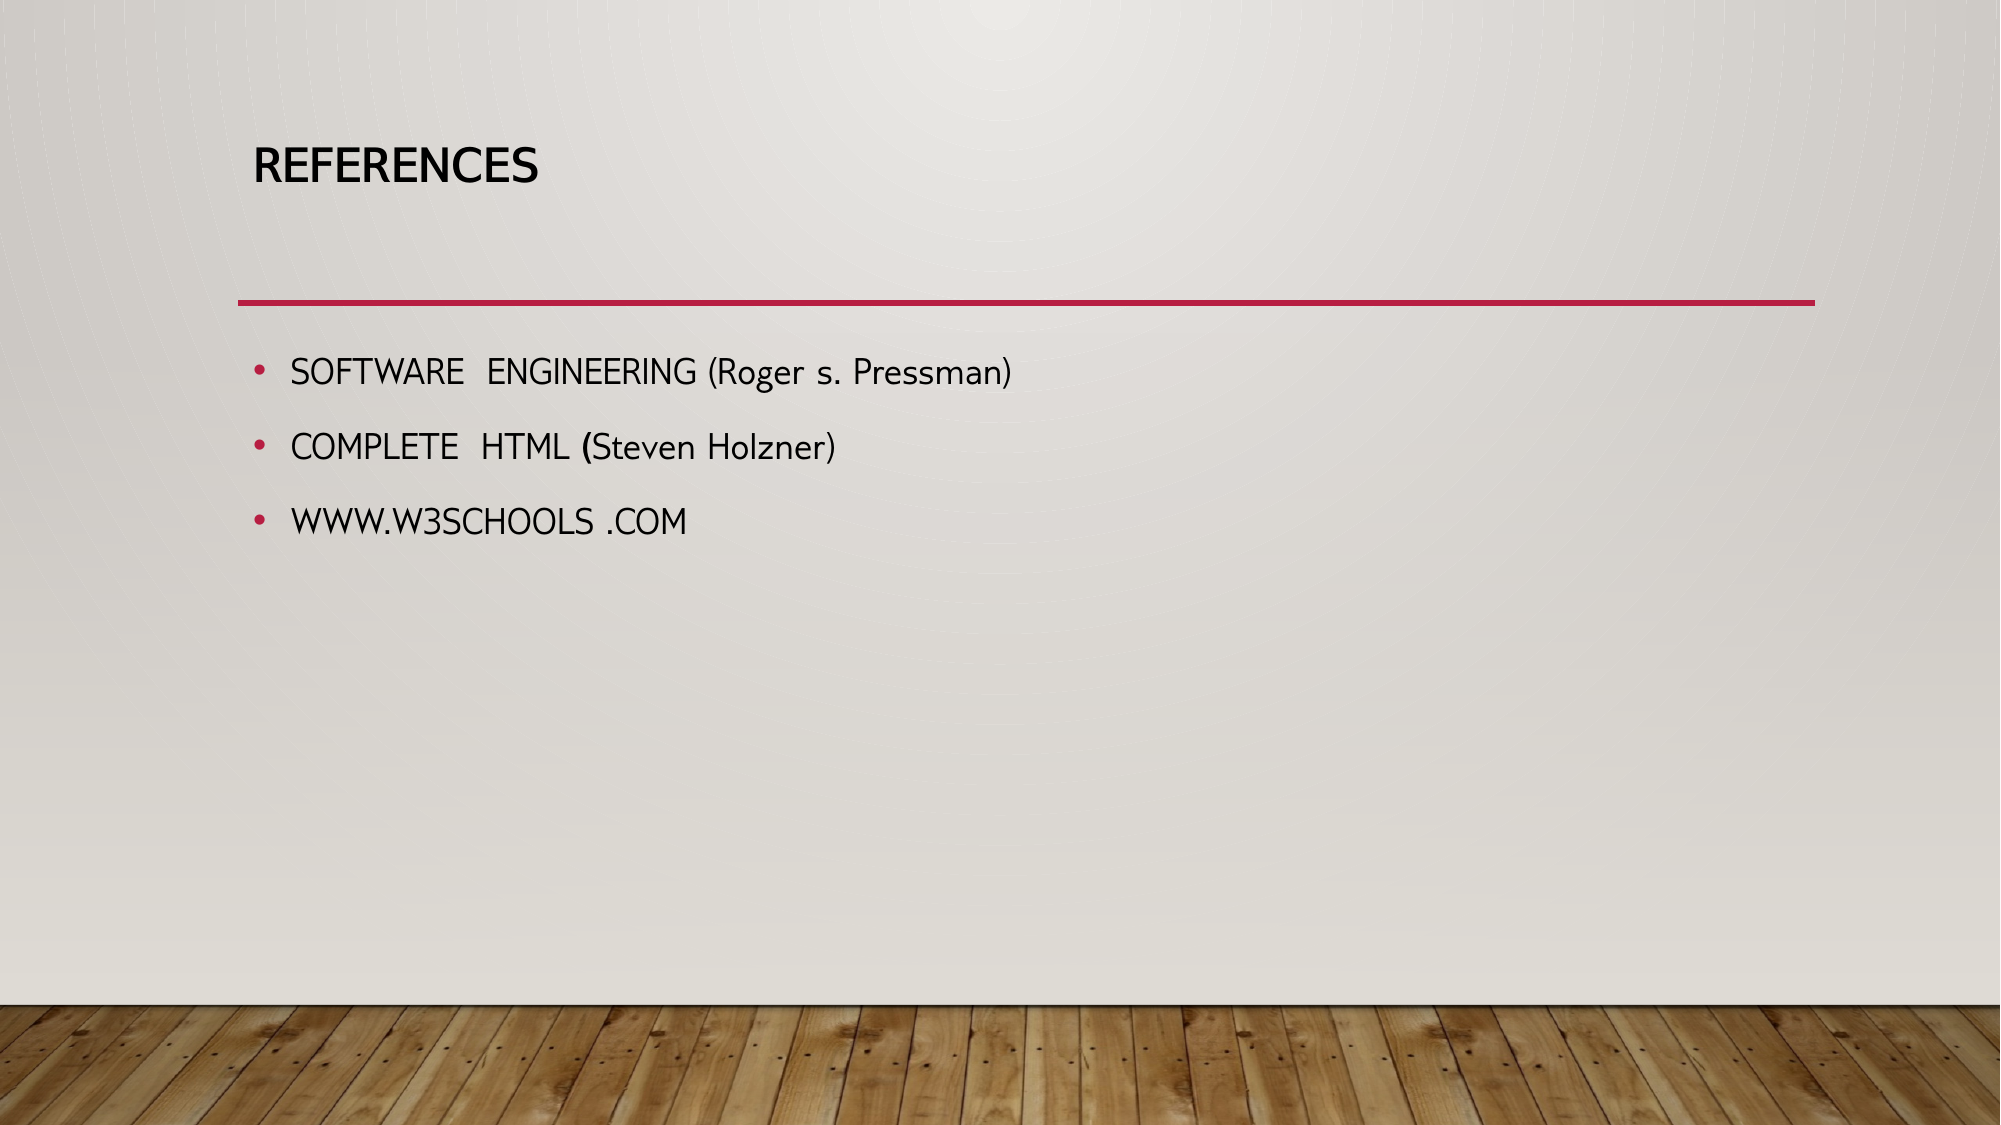

# REFERENCES
SOFTWARE  ENGINEERING (Roger s. Pressman)
COMPLETE  HTML (Steven Holzner)
WWW.W3SCHOOLS .COM